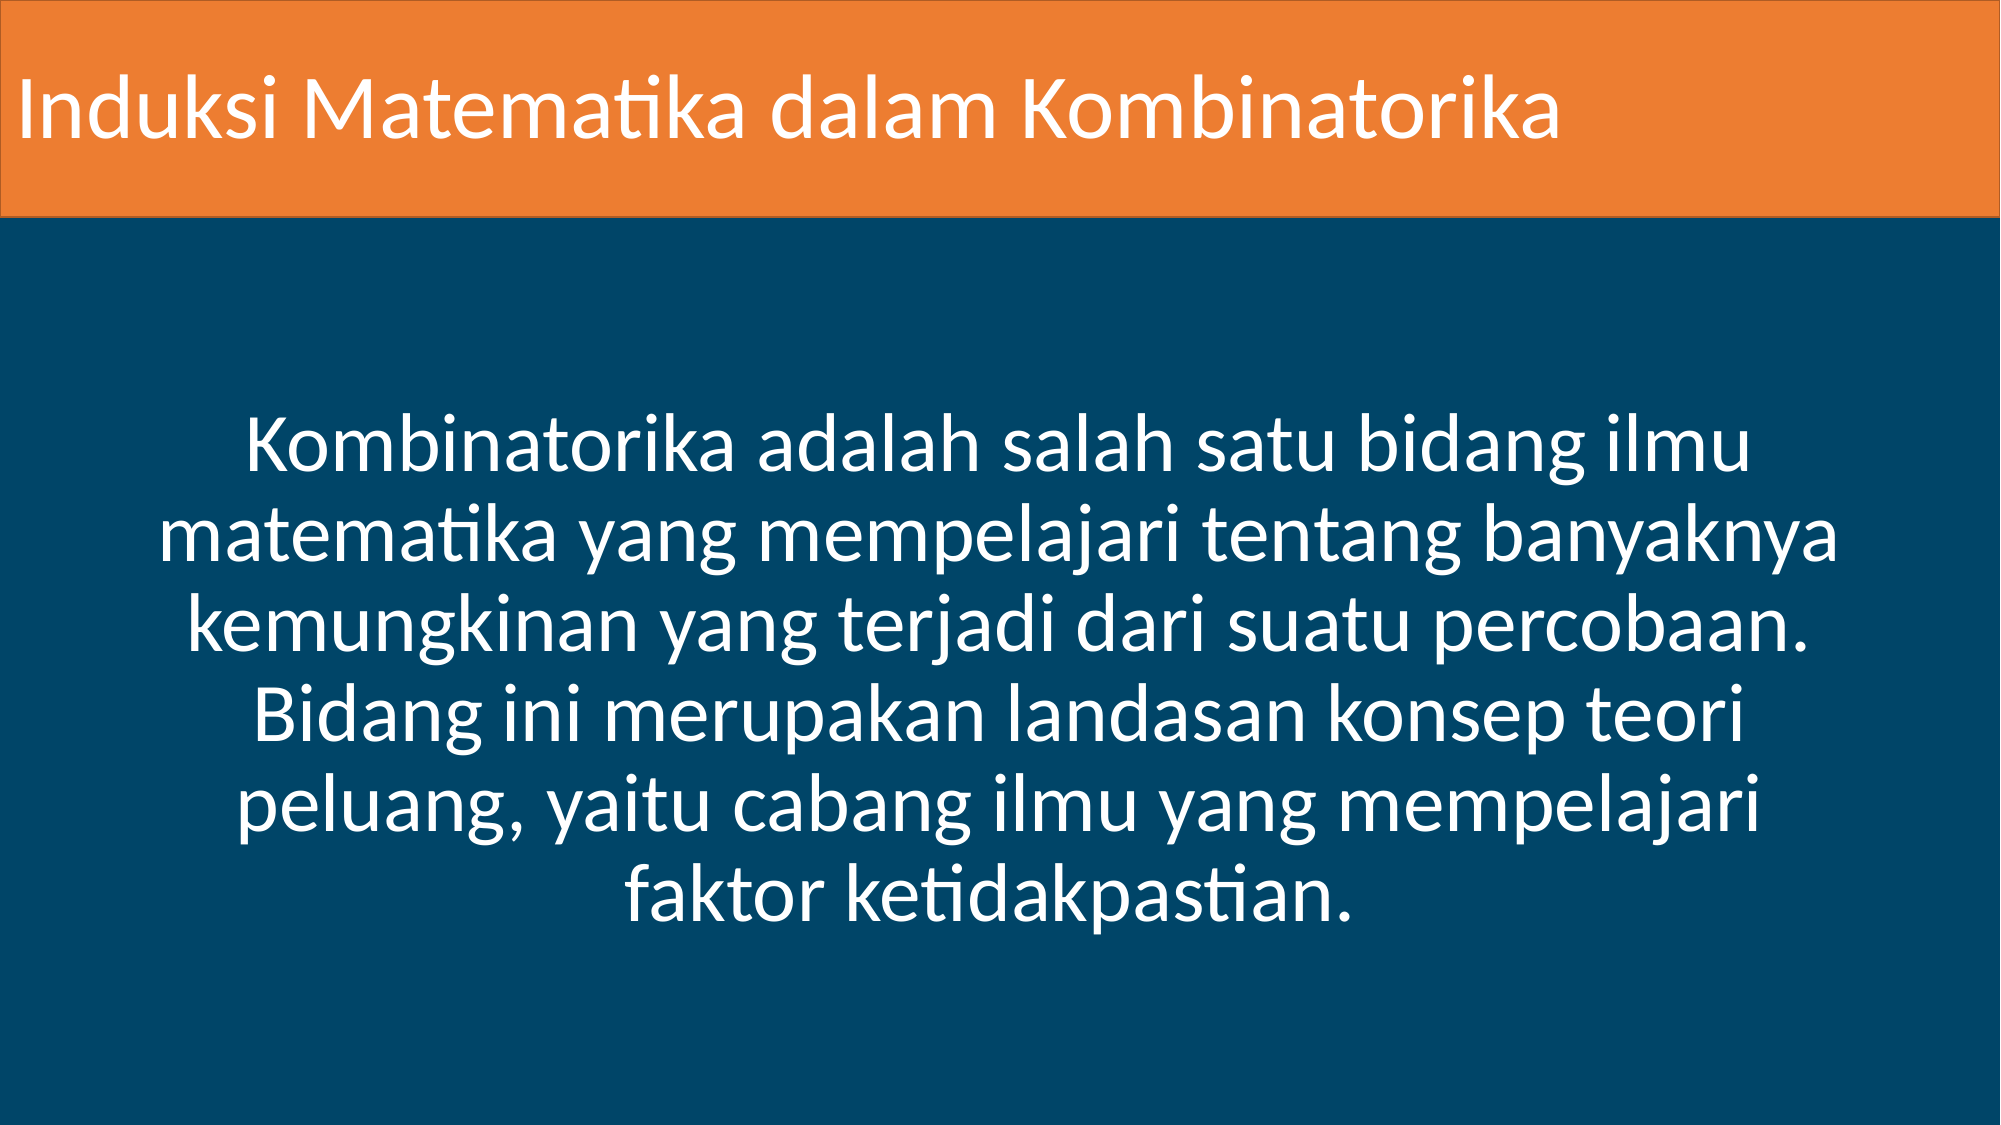

Induksi Matematika dalam Kombinatorika
Kombinatorika adalah salah satu bidang ilmu matematika yang mempelajari tentang banyaknya kemungkinan yang terjadi dari suatu percobaan. Bidang ini merupakan landasan konsep teori peluang, yaitu cabang ilmu yang mempelajari faktor ketidakpastian.